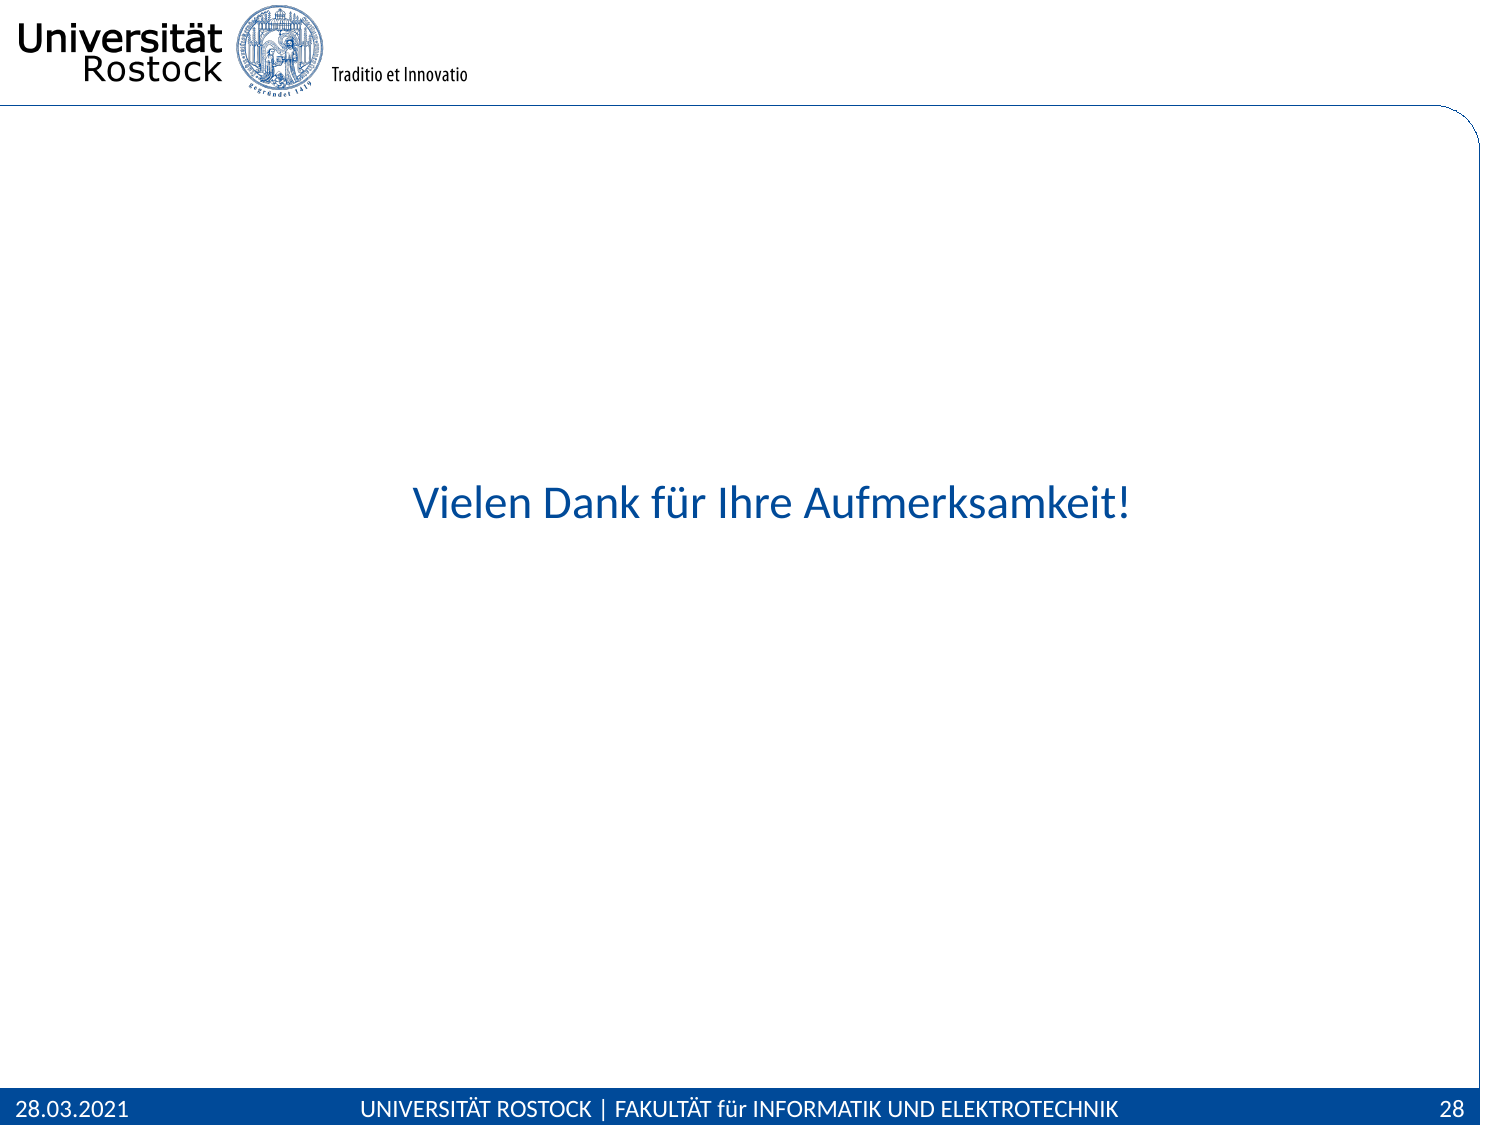

Vielen Dank für Ihre Aufmerksamkeit!
28.03.2021
UNIVERSITÄT ROSTOCK | FAKULTÄT für INFORMATIK UND ELEKTROTECHNIK
28